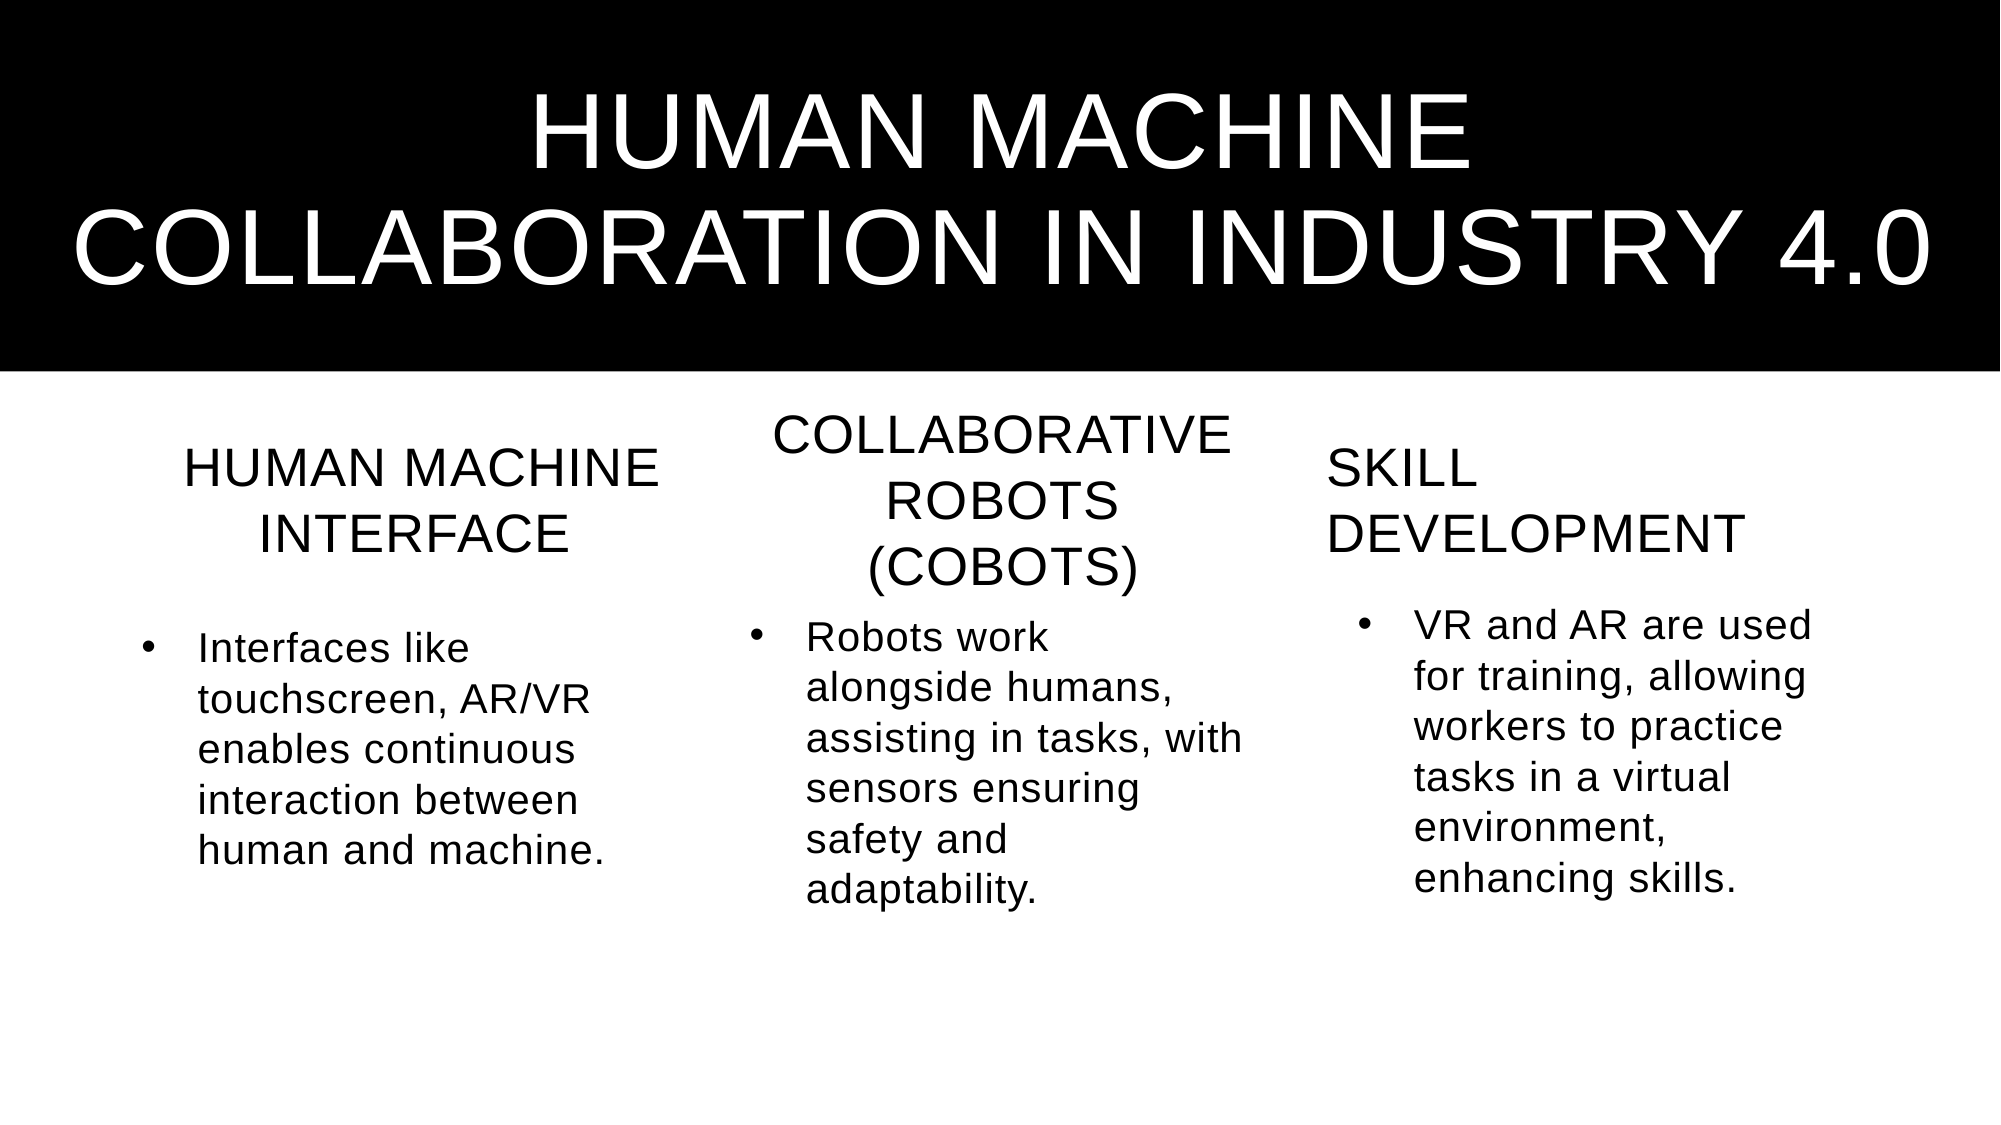

# Human machine collaboration in industry 4.0
Human machine interface
Collaborative robots (cobots)
Skill development
VR and AR are used for training, allowing workers to practice tasks in a virtual environment, enhancing skills.
Robots work alongside humans, assisting in tasks, with sensors ensuring safety and adaptability.

Interfaces like touchscreen, AR/VR enables continuous interaction between human and machine.